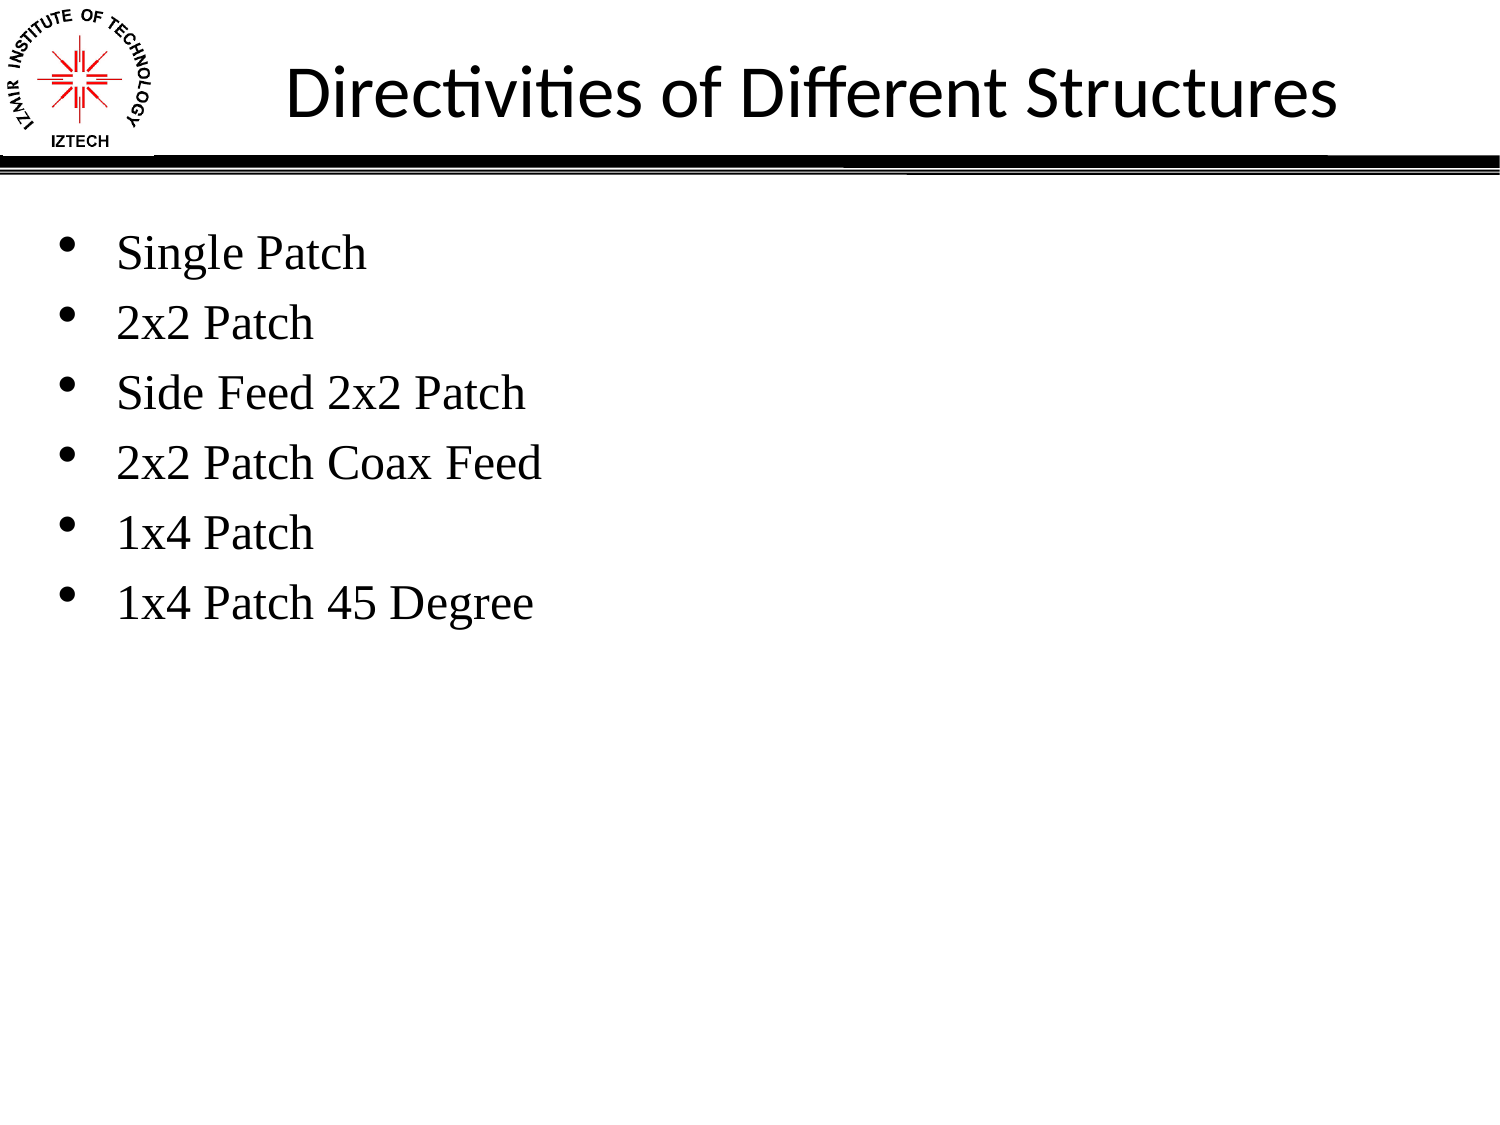

# Directivities of Different Structures
Single Patch
2x2 Patch
Side Feed 2x2 Patch
2x2 Patch Coax Feed
1x4 Patch
1x4 Patch 45 Degree